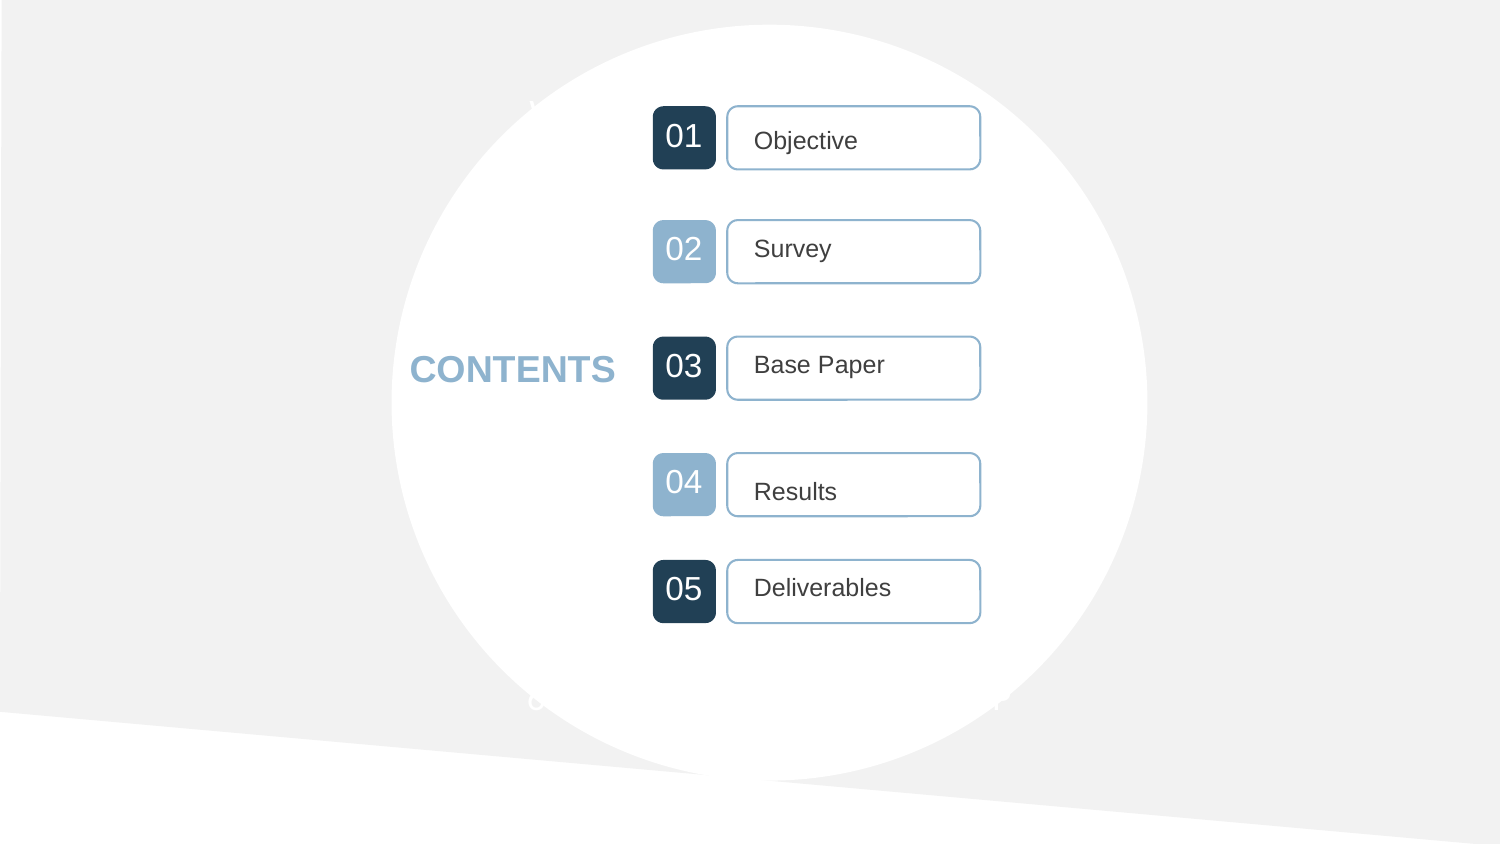

We can have 3 ppts per lecture. Roughly 12 minutes per group.
Expected content -
1. Objective/ Problem statement
2. Literature survey done > a few techniques to achieve the set target
3. Base paper chosen > its core idea in brief
4. Key results presented in the paper | Test system/data set/hardware they used
5. Expected deliverables
6. Tentative timeline for your TP
01

Objective
02

Survey
03

Base Paper
CONTENTS
04

Results
05

Deliverables